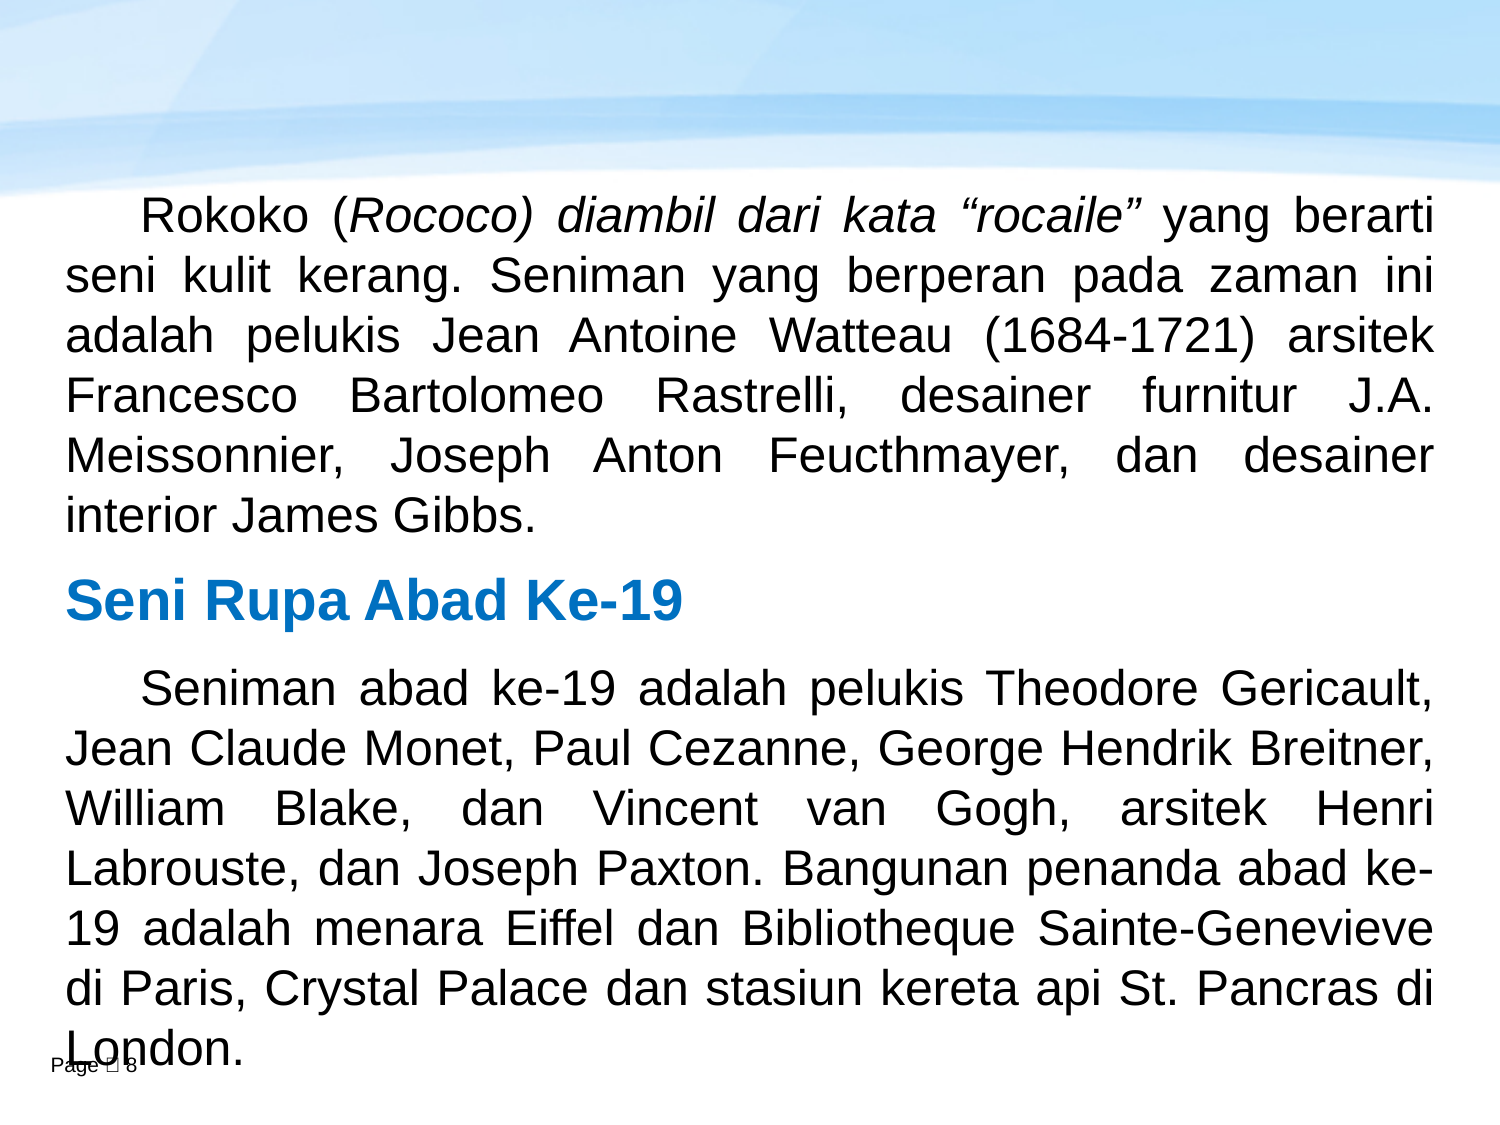

Rokoko (Rococo) diambil dari kata “rocaile” yang berarti seni kulit kerang. Seniman yang berperan pada zaman ini adalah pelukis Jean Antoine Watteau (1684-1721) arsitek Francesco Bartolomeo Rastrelli, desainer furnitur J.A. Meissonnier, Joseph Anton Feucthmayer, dan desainer interior James Gibbs.
Seni Rupa Abad Ke-19
Seniman abad ke-19 adalah pelukis Theodore Gericault, Jean Claude Monet, Paul Cezanne, George Hendrik Breitner, William Blake, dan Vincent van Gogh, arsitek Henri Labrouste, dan Joseph Paxton. Bangunan penanda abad ke-19 adalah menara Eiffel dan Bibliotheque Sainte-Genevieve di Paris, Crystal Palace dan stasiun kereta api St. Pancras di London.